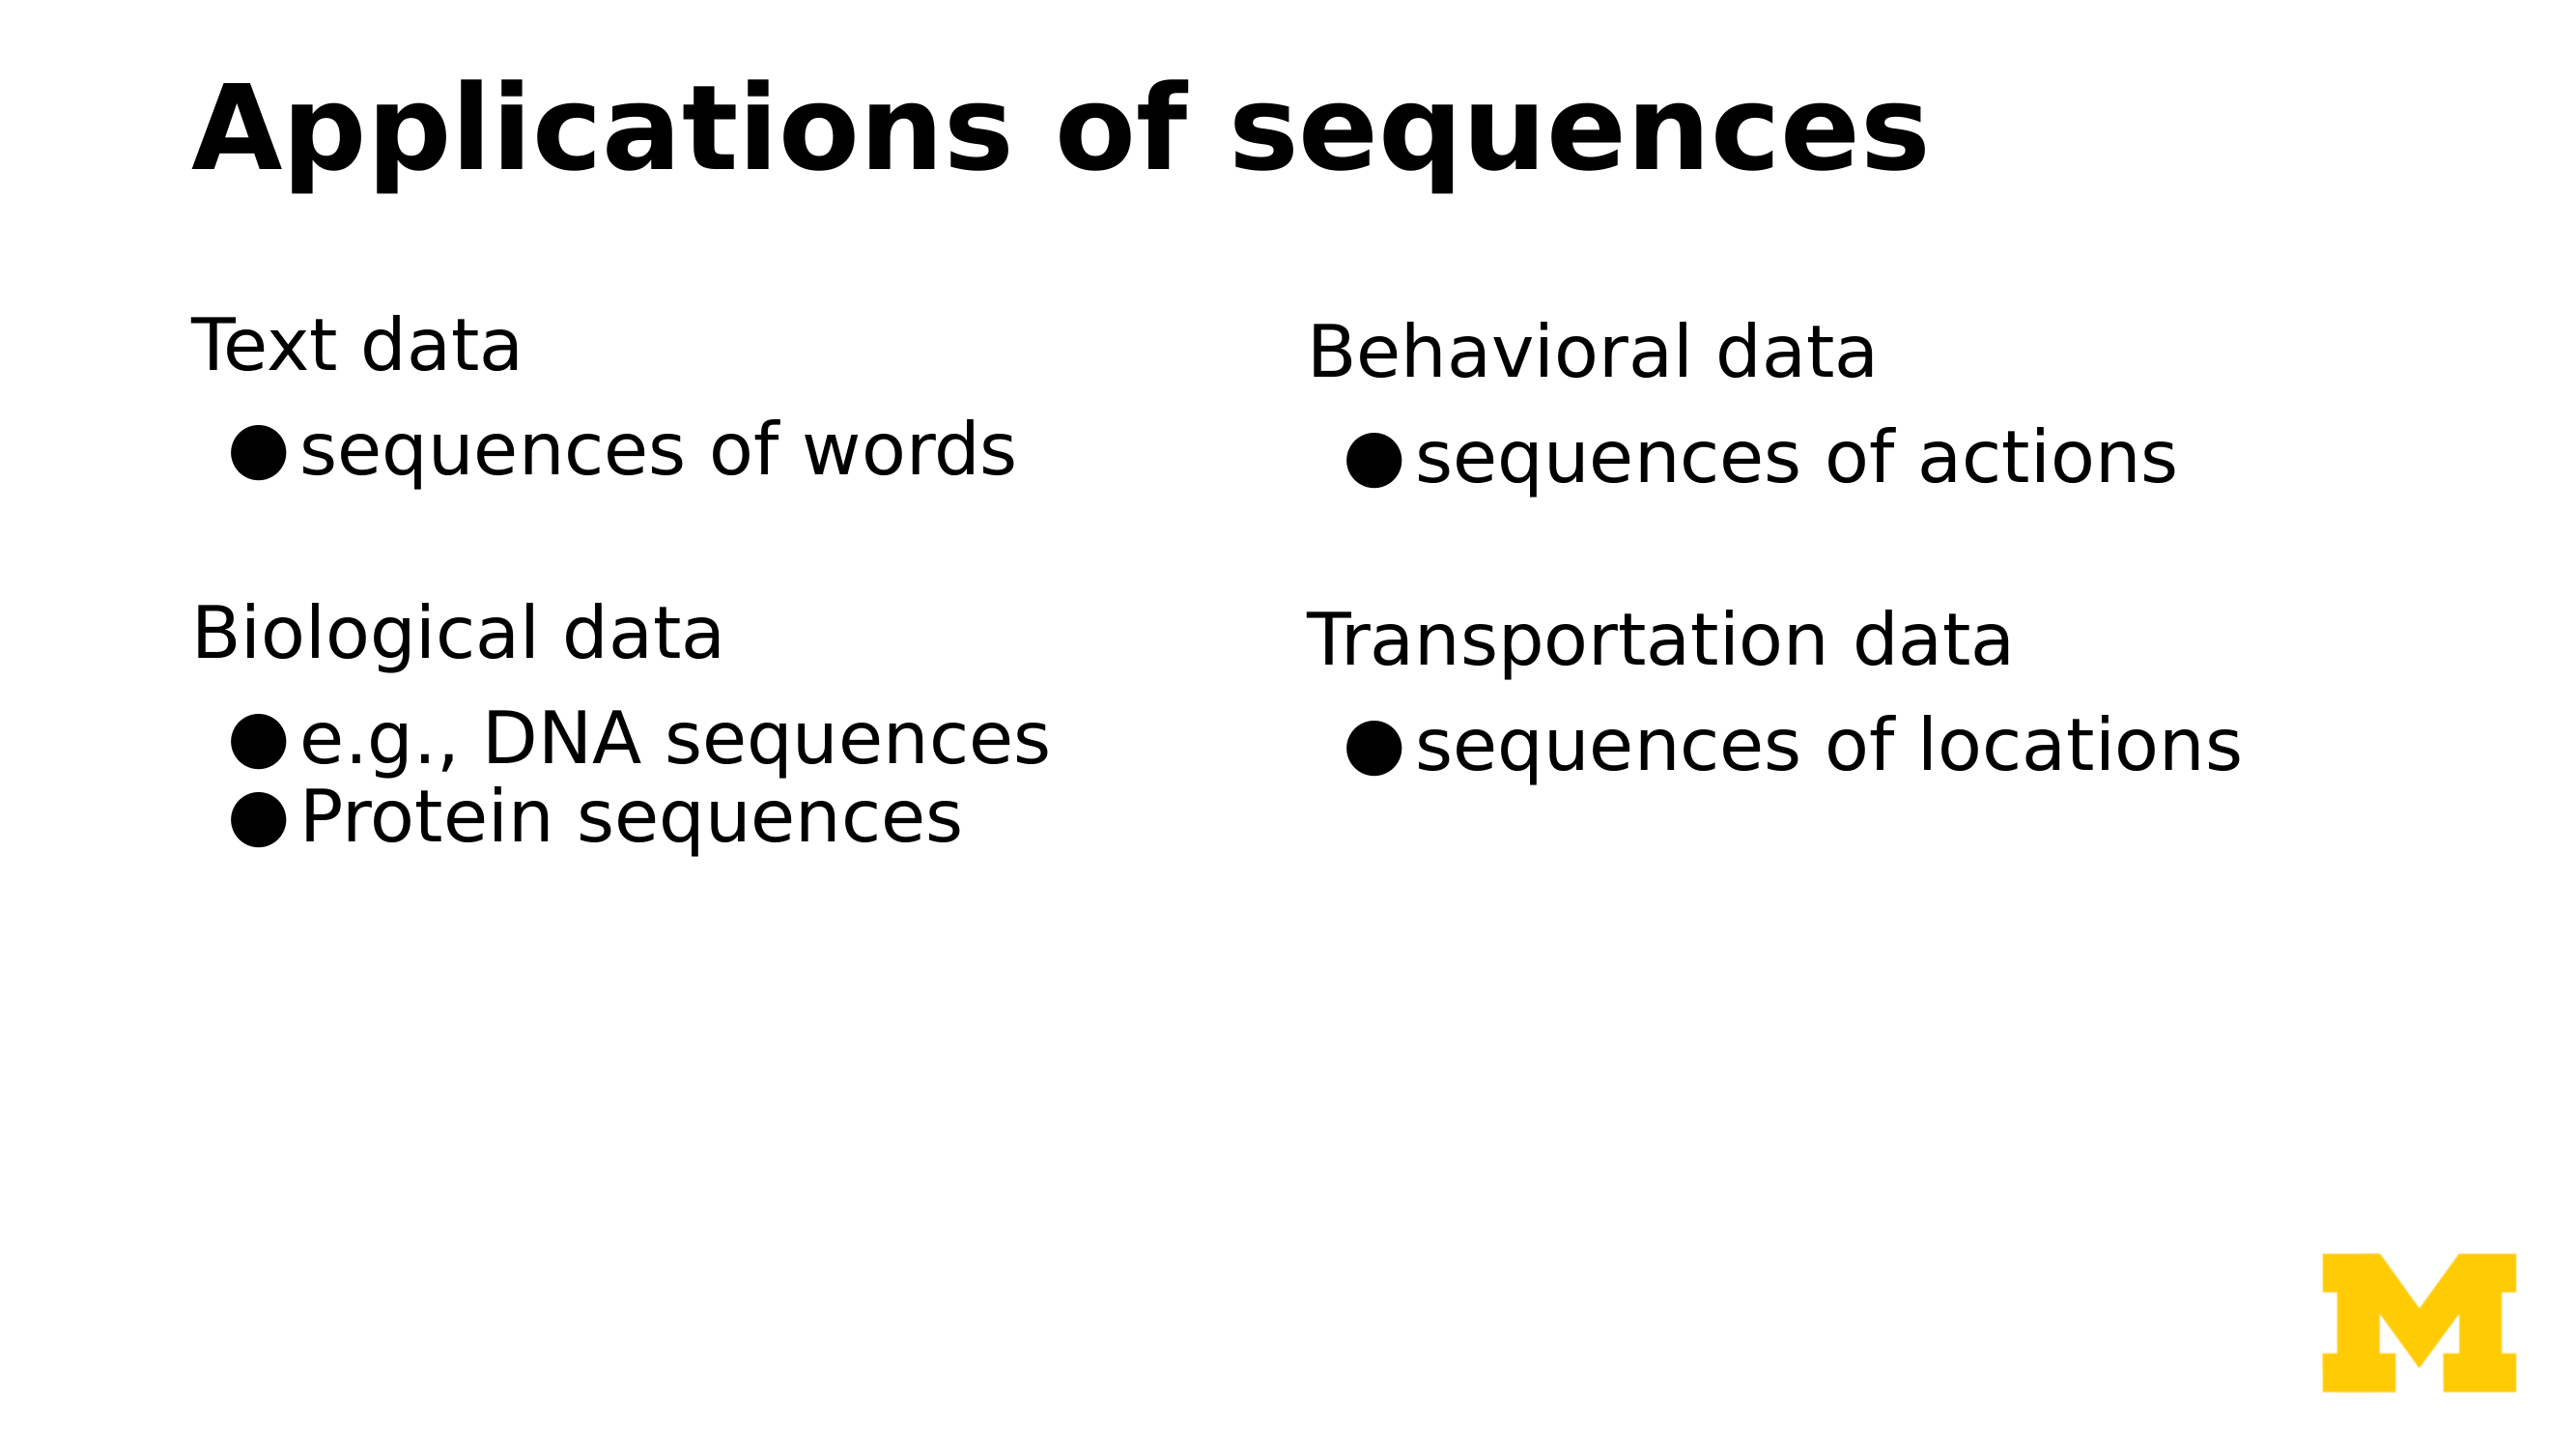

# Applications of sequences
Text data
sequences of words
Biological data
e.g., DNA sequences
Protein sequences
Behavioral data
sequences of actions
Transportation data
sequences of locations